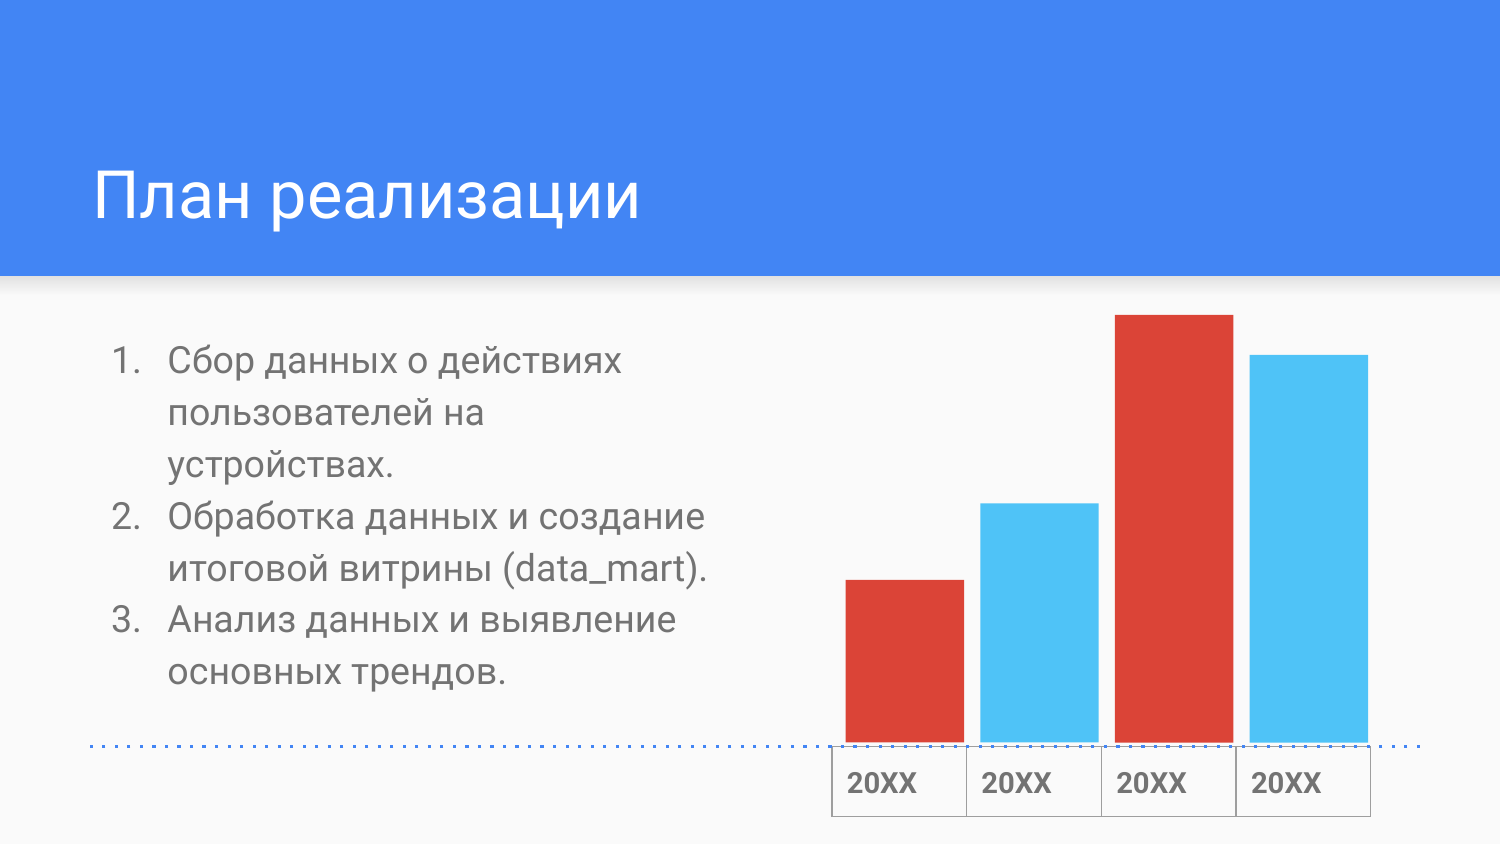

# План реализации
Сбор данных о действиях пользователей на устройствах.
Обработка данных и создание итоговой витрины (data_mart).
Анализ данных и выявление основных трендов.

| 20XX | 20XX | 20XX | 20XX |
| --- | --- | --- | --- |